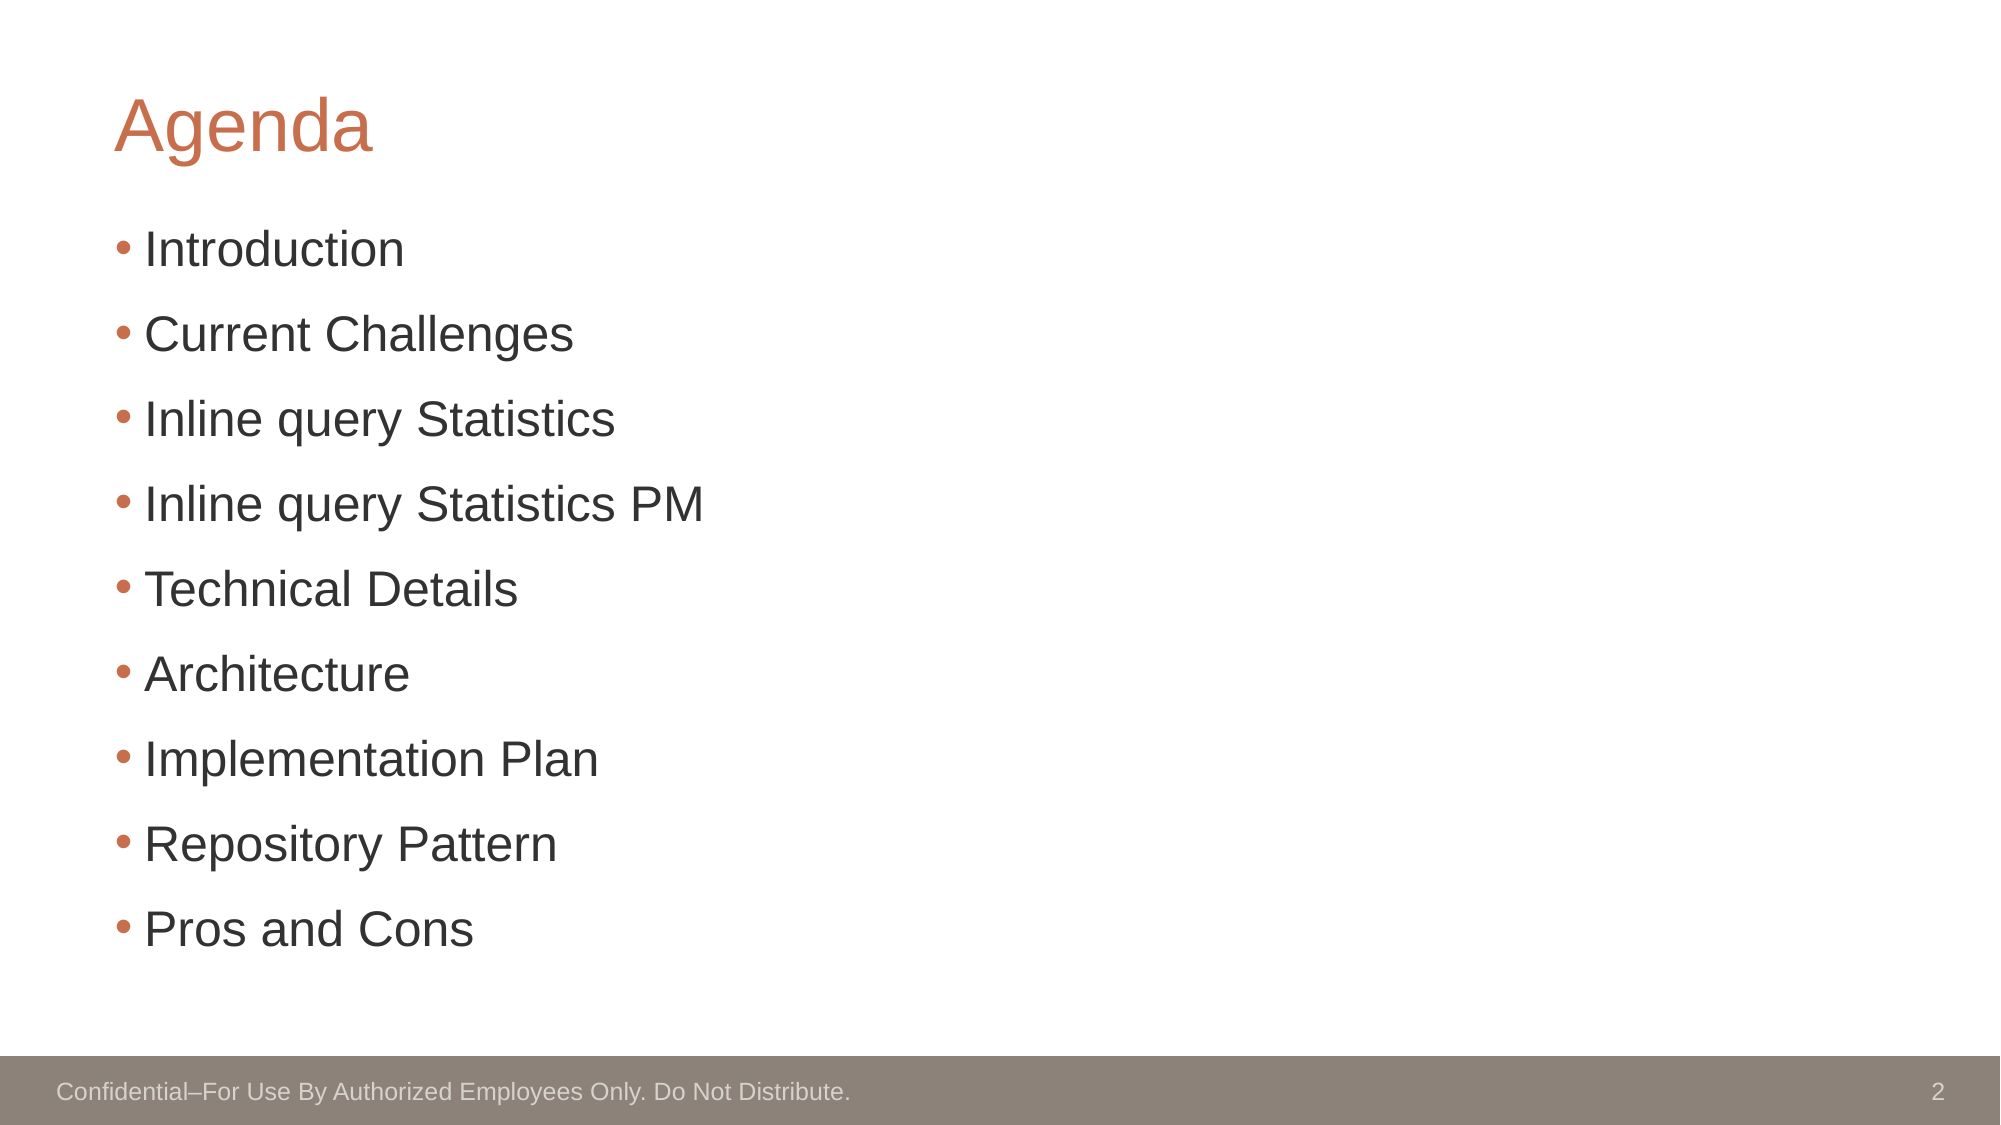

# Agenda
Introduction
Current Challenges
Inline query Statistics
Inline query Statistics PM
Technical Details
Architecture
Implementation Plan
Repository Pattern
Pros and Cons